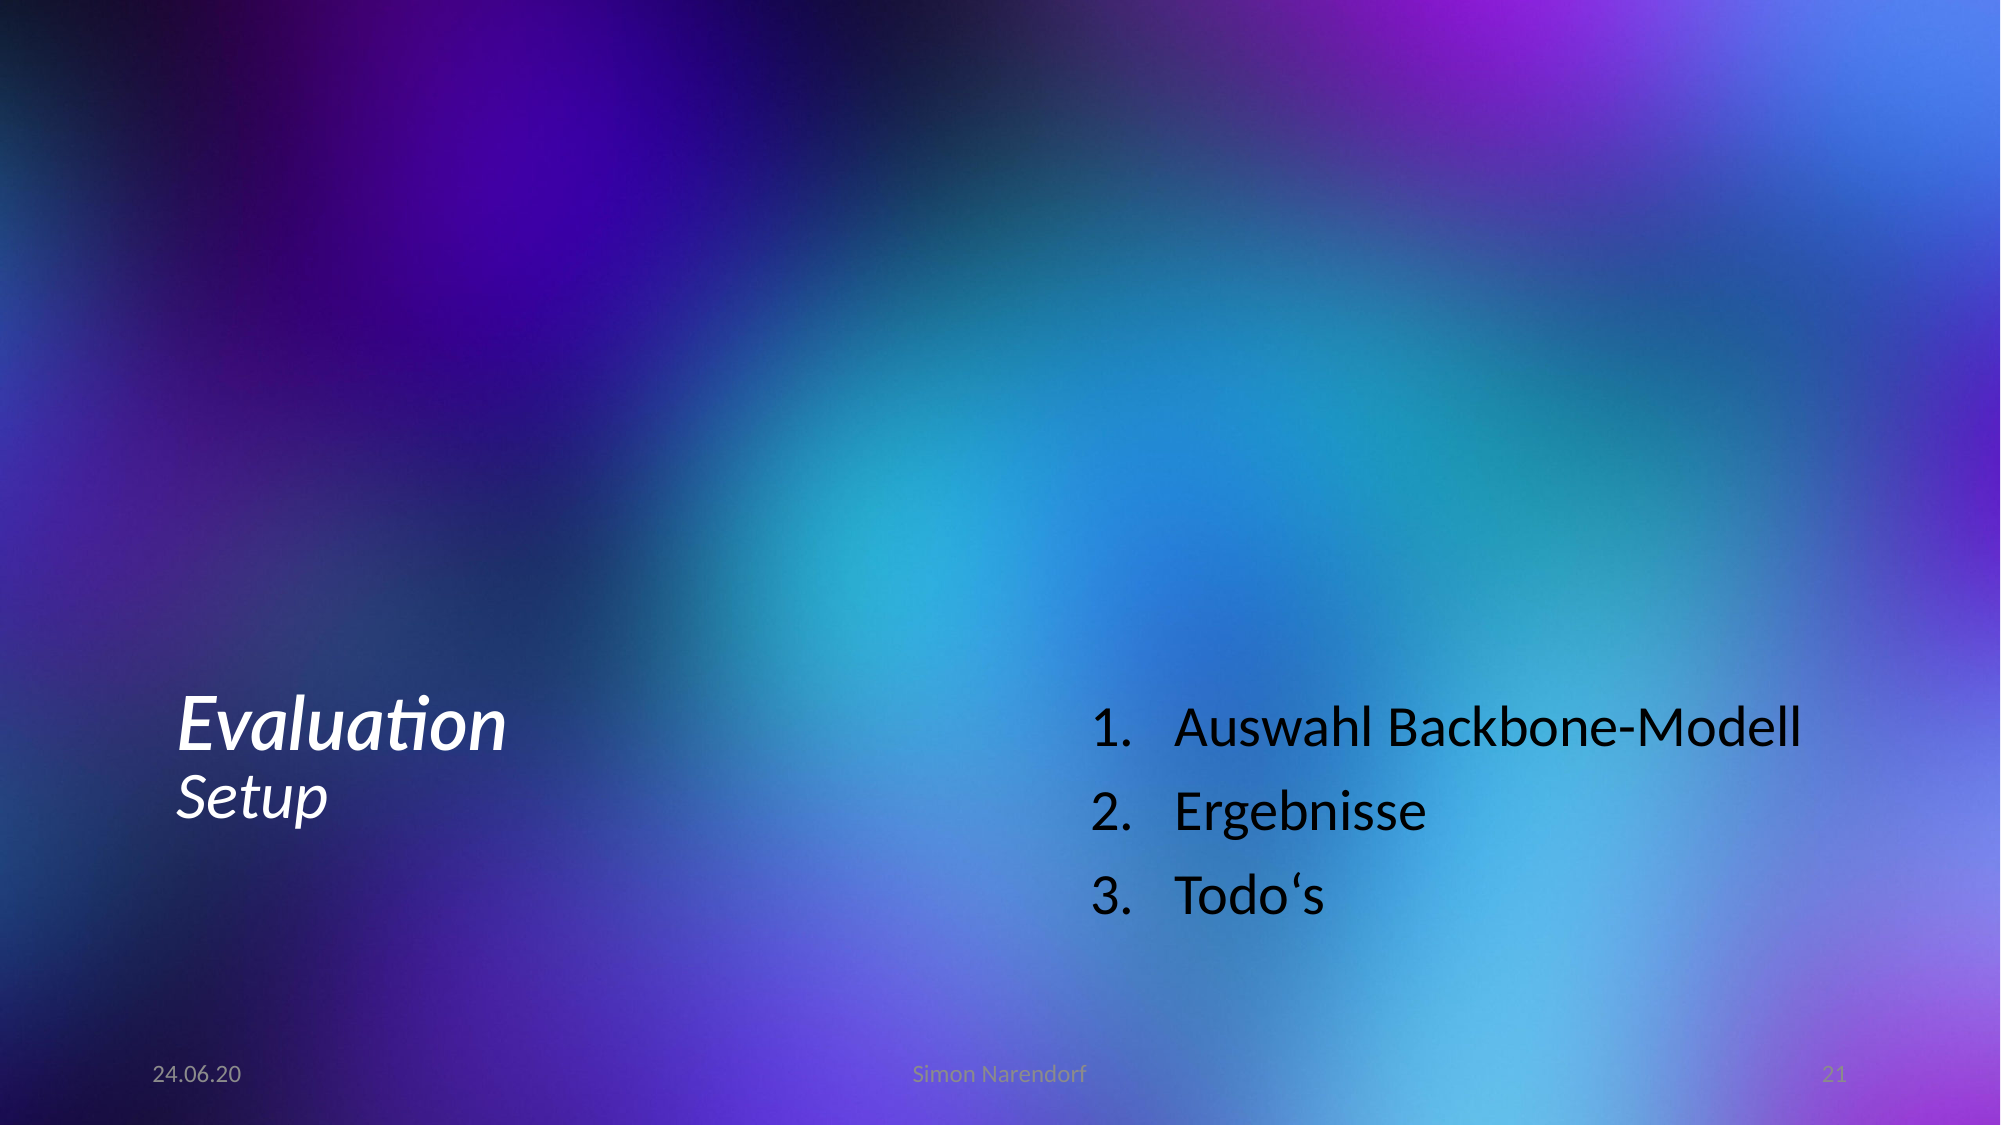

# Evaluation
Auswahl Backbone-Modell
Ergebnisse
Todo‘s

Setup
24.06.20
Simon Narendorf
21